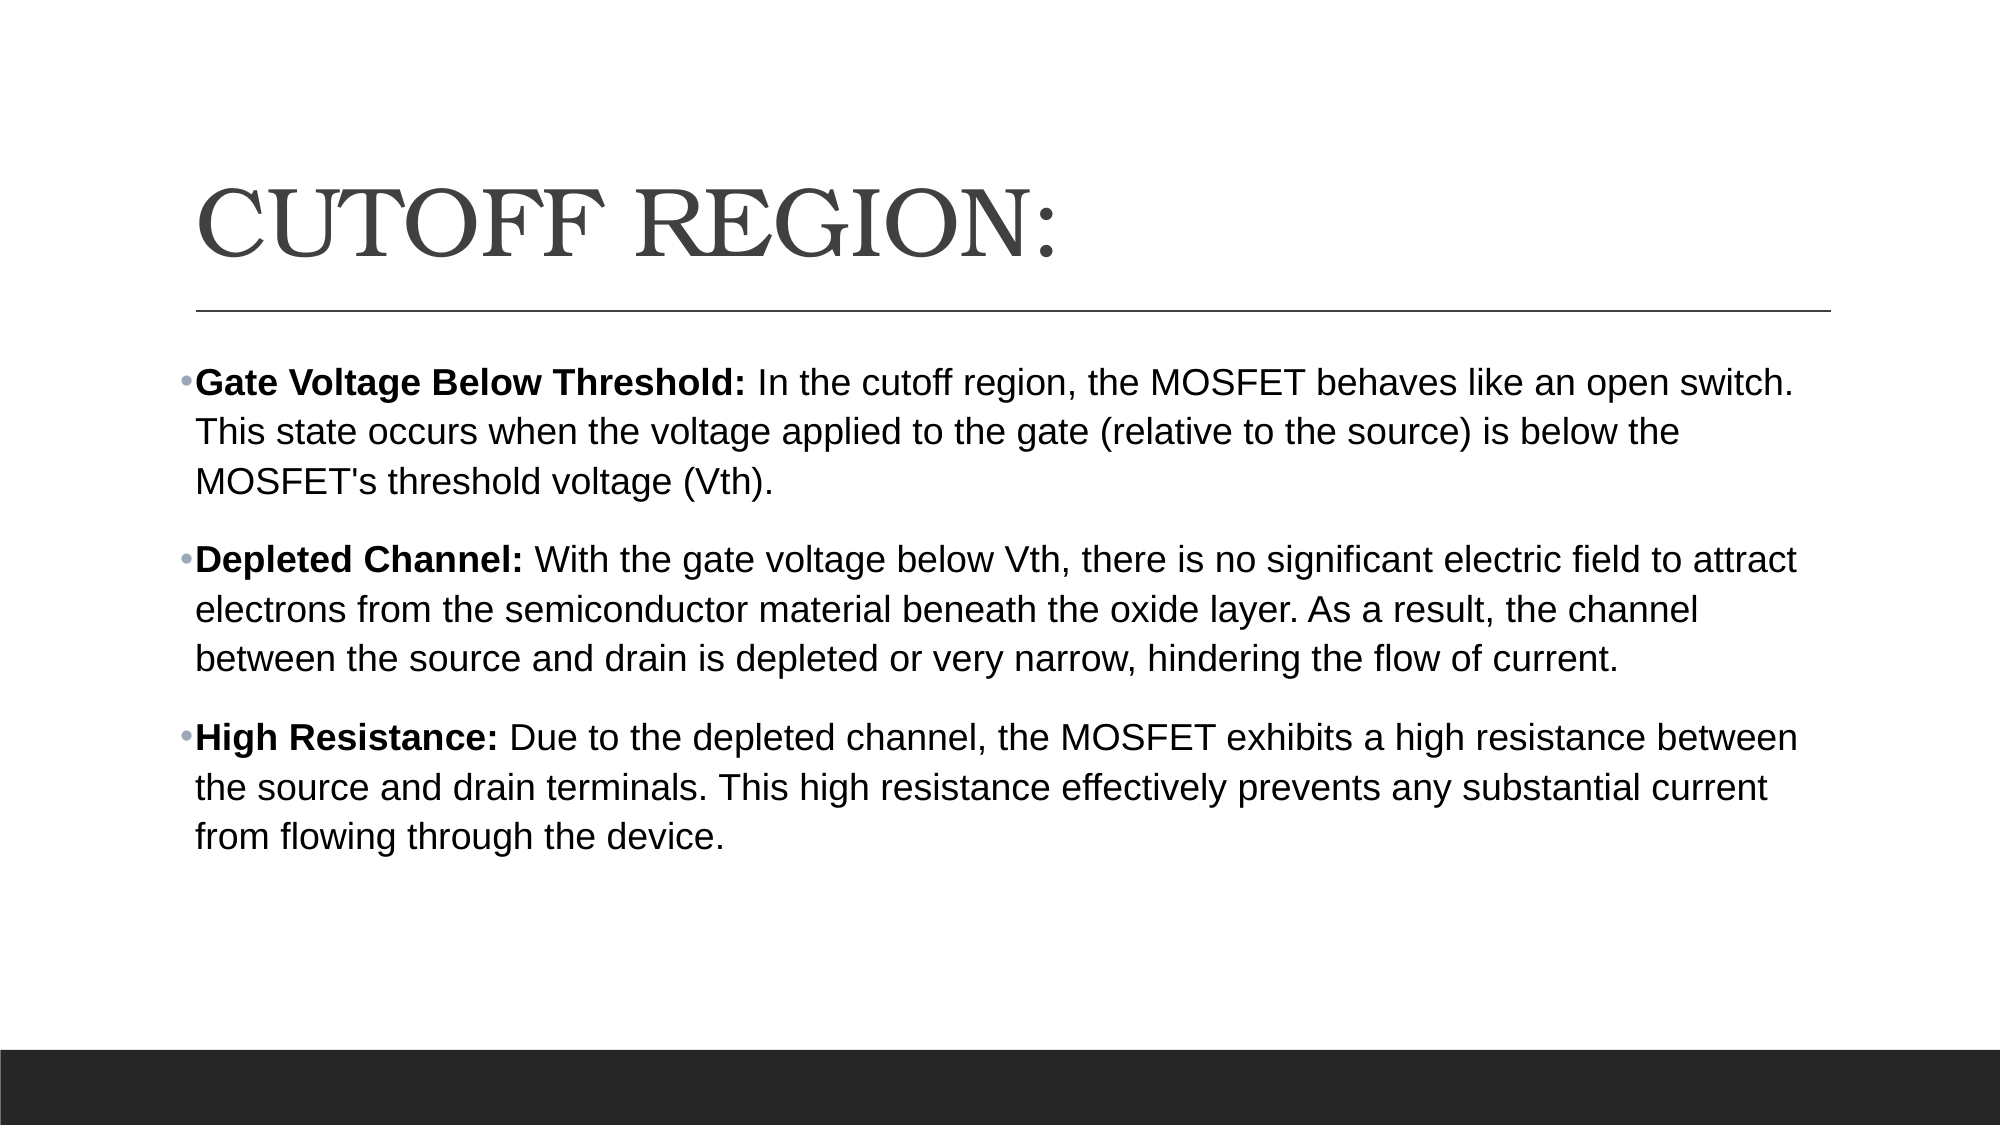

# CUTOFF REGION:
Gate Voltage Below Threshold: In the cutoff region, the MOSFET behaves like an open switch. This state occurs when the voltage applied to the gate (relative to the source) is below the MOSFET's threshold voltage (Vth).
Depleted Channel: With the gate voltage below Vth, there is no significant electric field to attract electrons from the semiconductor material beneath the oxide layer. As a result, the channel between the source and drain is depleted or very narrow, hindering the flow of current.
High Resistance: Due to the depleted channel, the MOSFET exhibits a high resistance between the source and drain terminals. This high resistance effectively prevents any substantial current from flowing through the device.